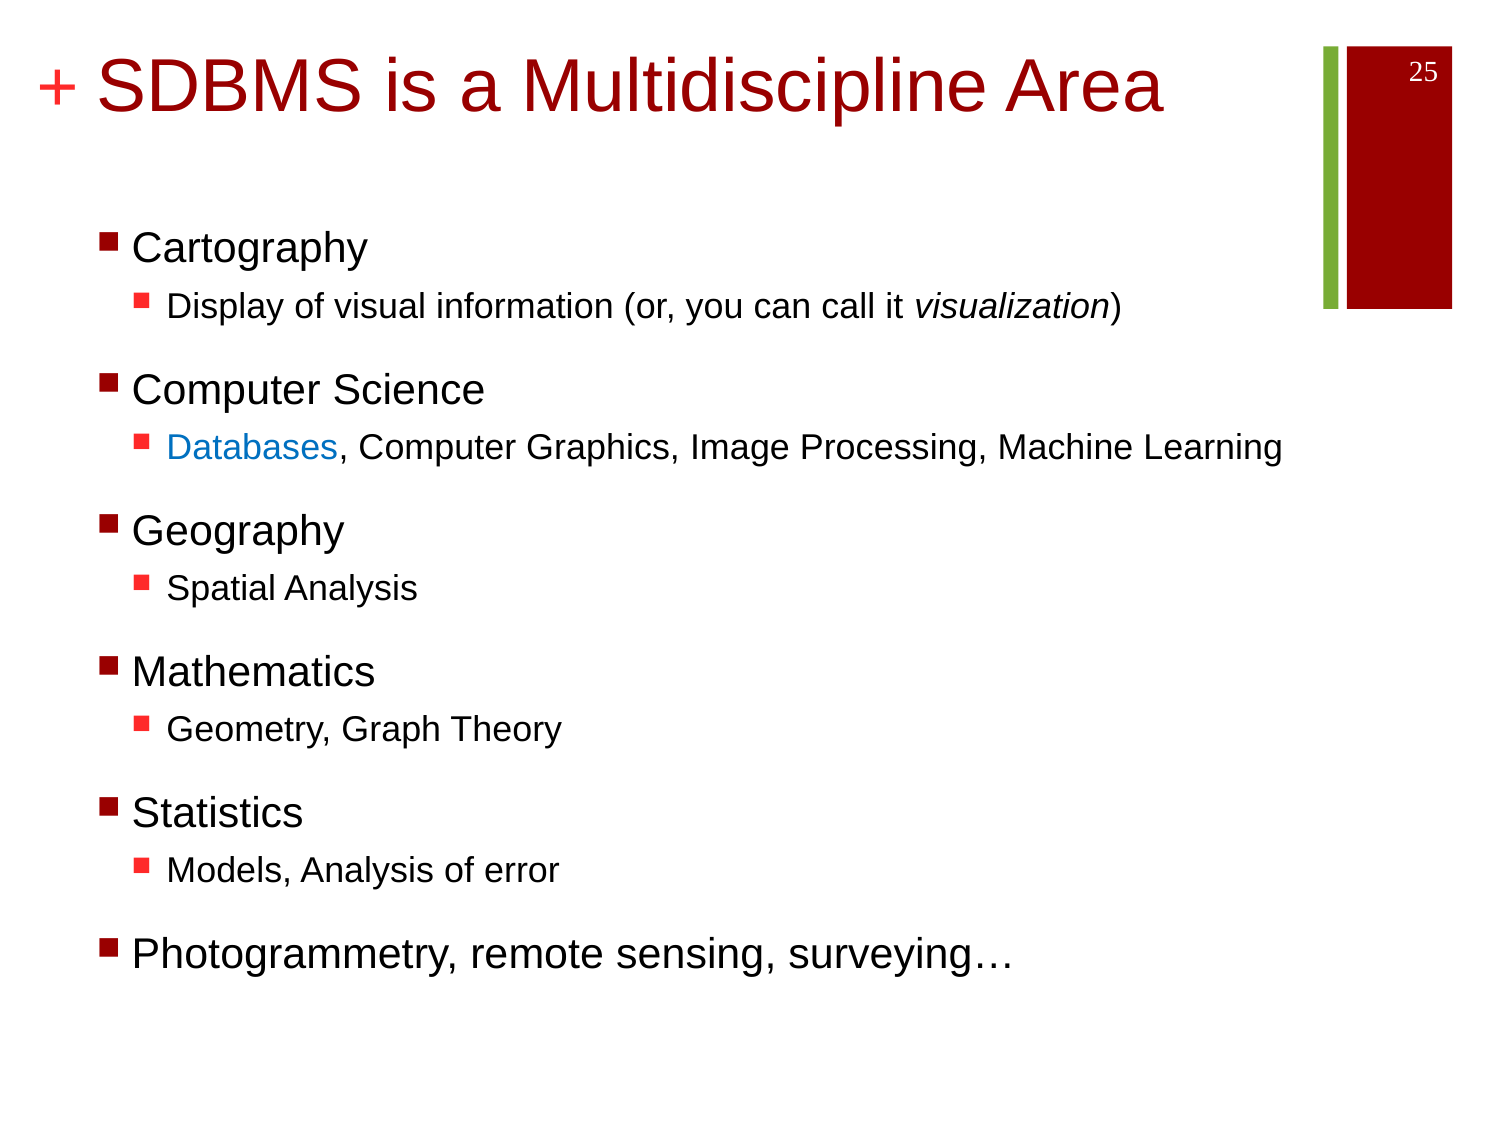

# SDBMS is a Multidiscipline Area
25
Cartography
Display of visual information (or, you can call it visualization)
Computer Science
Databases, Computer Graphics, Image Processing, Machine Learning
Geography
Spatial Analysis
Mathematics
Geometry, Graph Theory
Statistics
Models, Analysis of error
Photogrammetry, remote sensing, surveying…